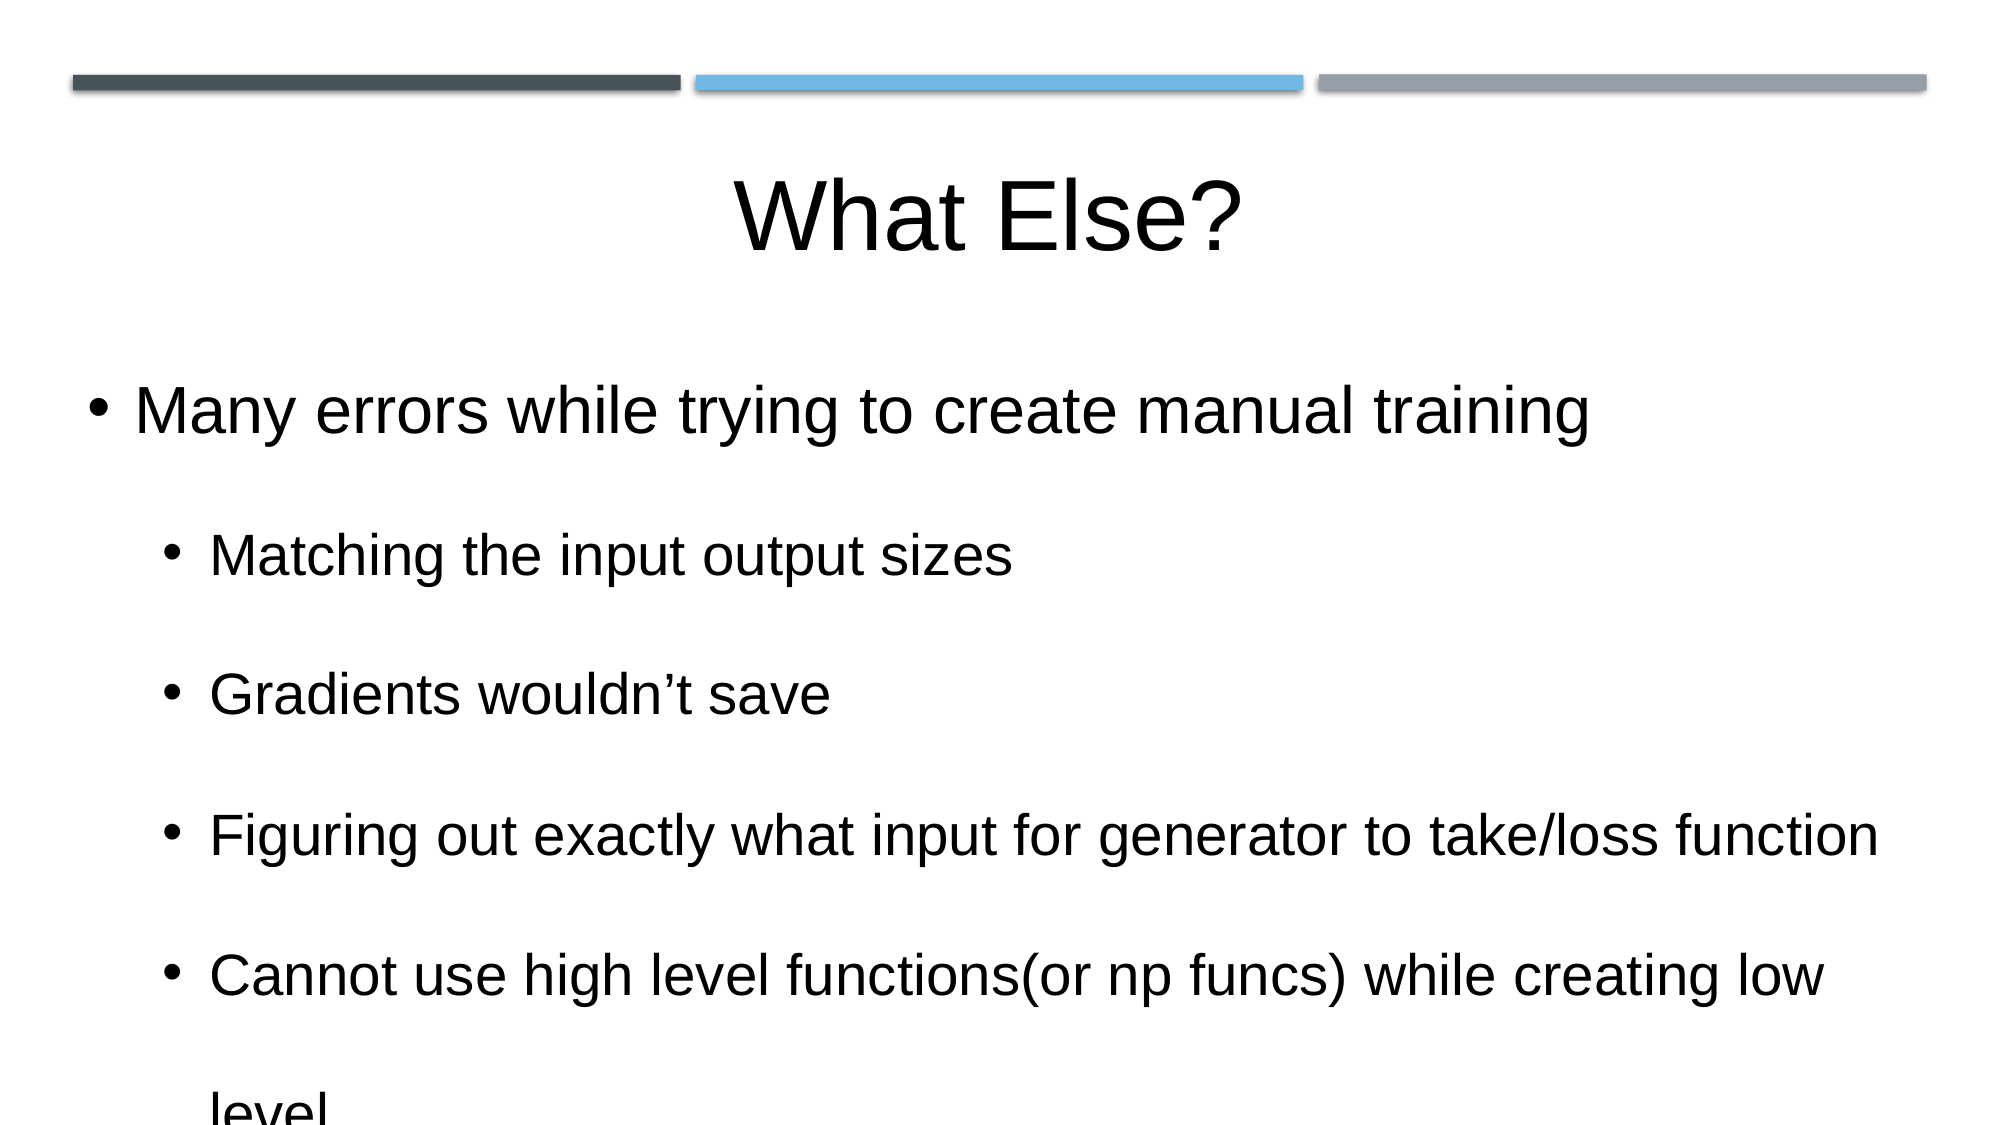

What Else?
Many errors while trying to create manual training
Matching the input output sizes
Gradients wouldn’t save
Figuring out exactly what input for generator to take/loss function
Cannot use high level functions(or np funcs) while creating low level